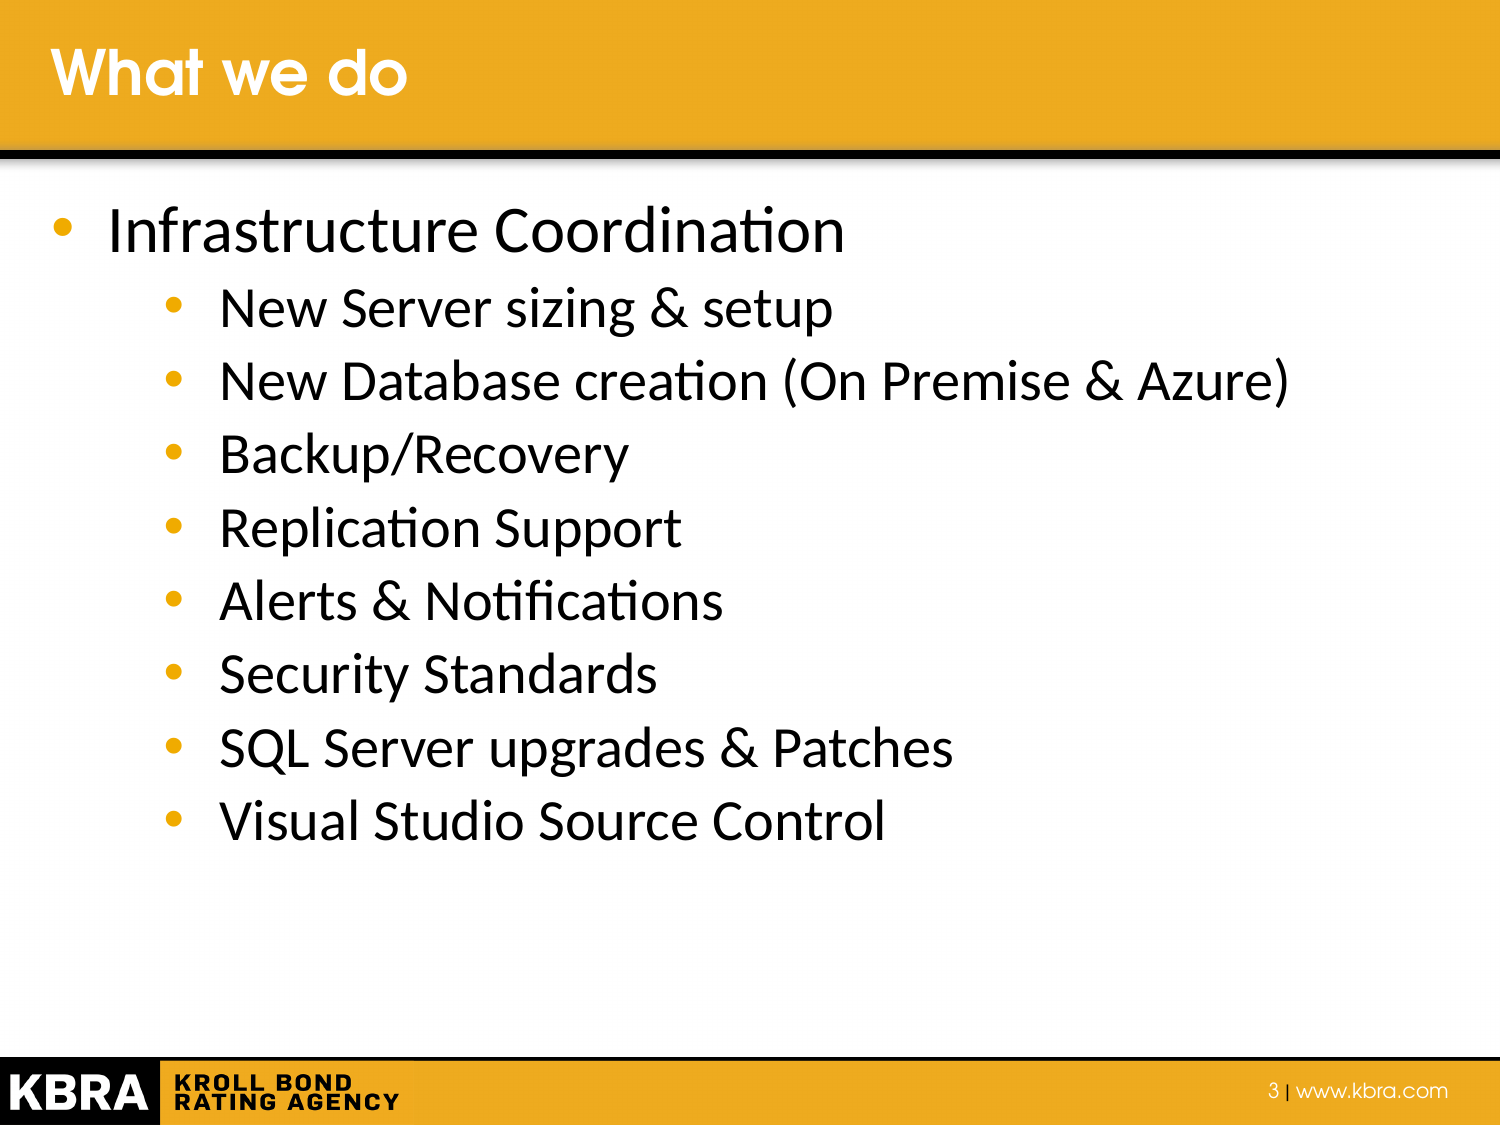

# What we do
Infrastructure Coordination
New Server sizing & setup
New Database creation (On Premise & Azure)
Backup/Recovery
Replication Support
Alerts & Notifications
Security Standards
SQL Server upgrades & Patches
Visual Studio Source Control